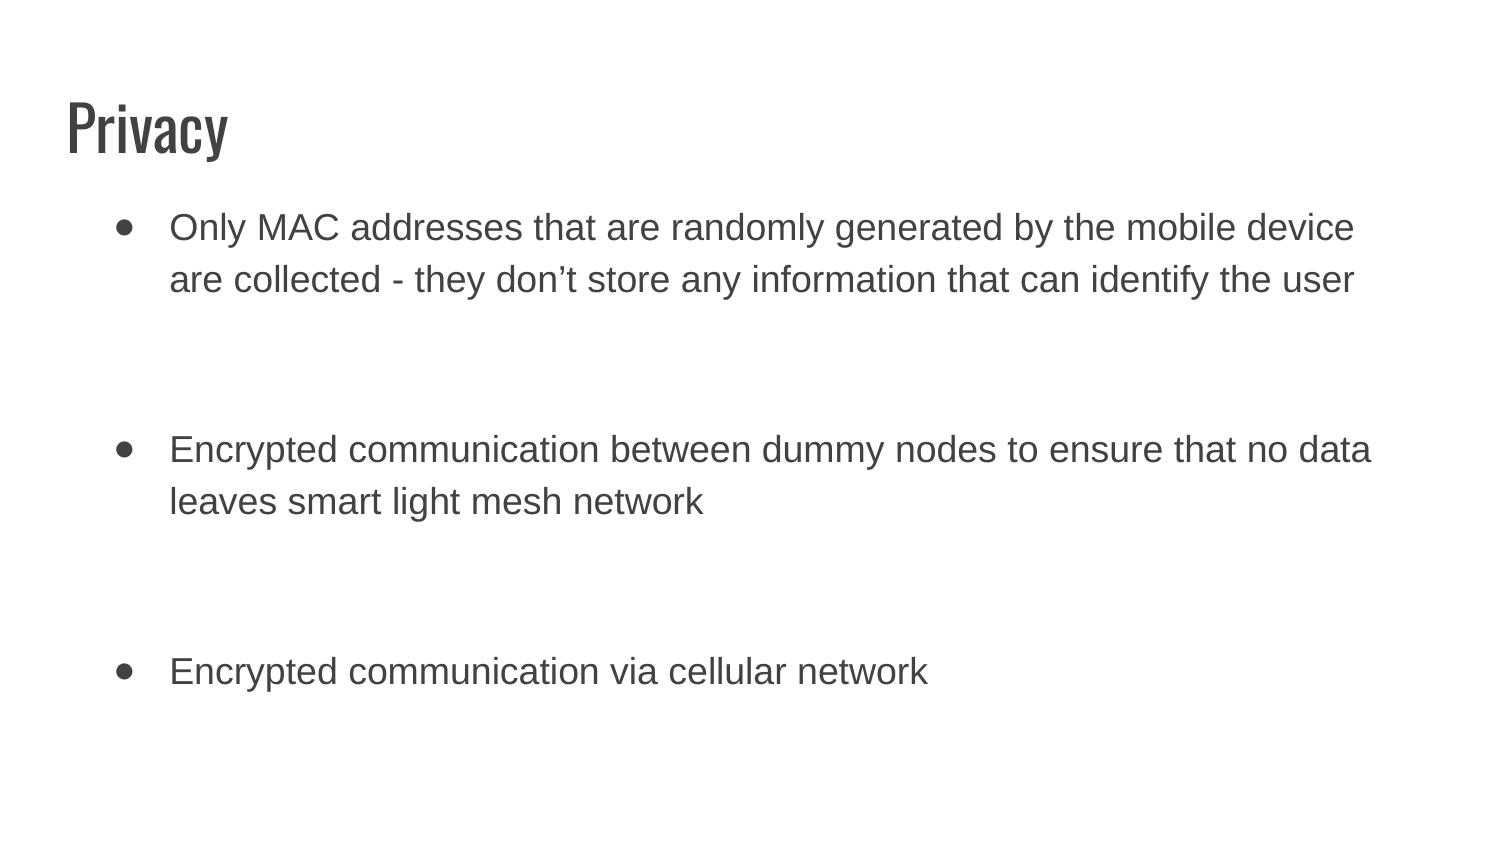

# Privacy
Only MAC addresses that are randomly generated by the mobile device are collected - they don’t store any information that can identify the user

Encrypted communication between dummy nodes to ensure that no data leaves smart light mesh network

Encrypted communication via cellular network